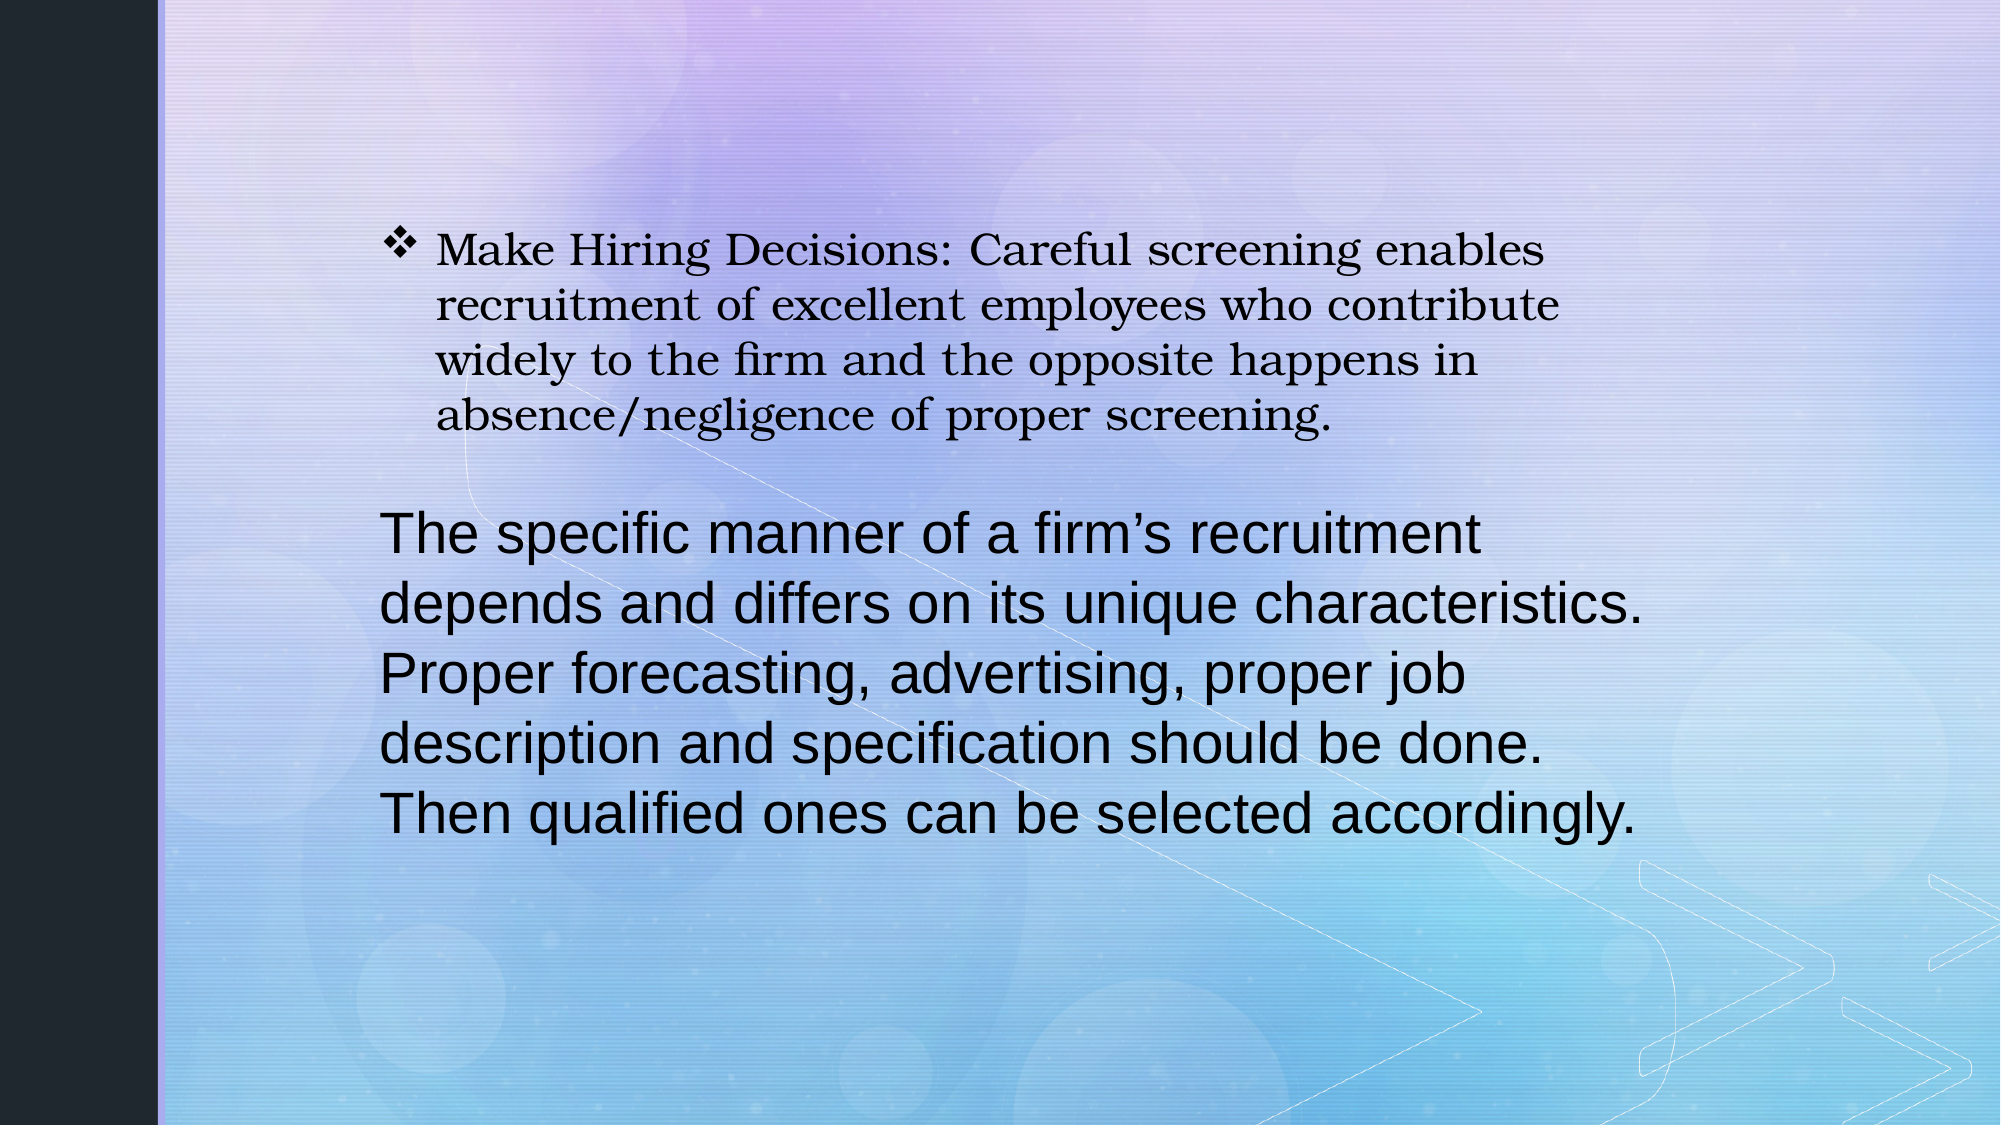

Make Hiring Decisions: Careful screening enables recruitment of excellent employees who contribute widely to the firm and the opposite happens in absence/negligence of proper screening.

The specific manner of a firm’s recruitment depends and differs on its unique characteristics. Proper forecasting, advertising, proper job description and specification should be done. Then qualified ones can be selected accordingly.